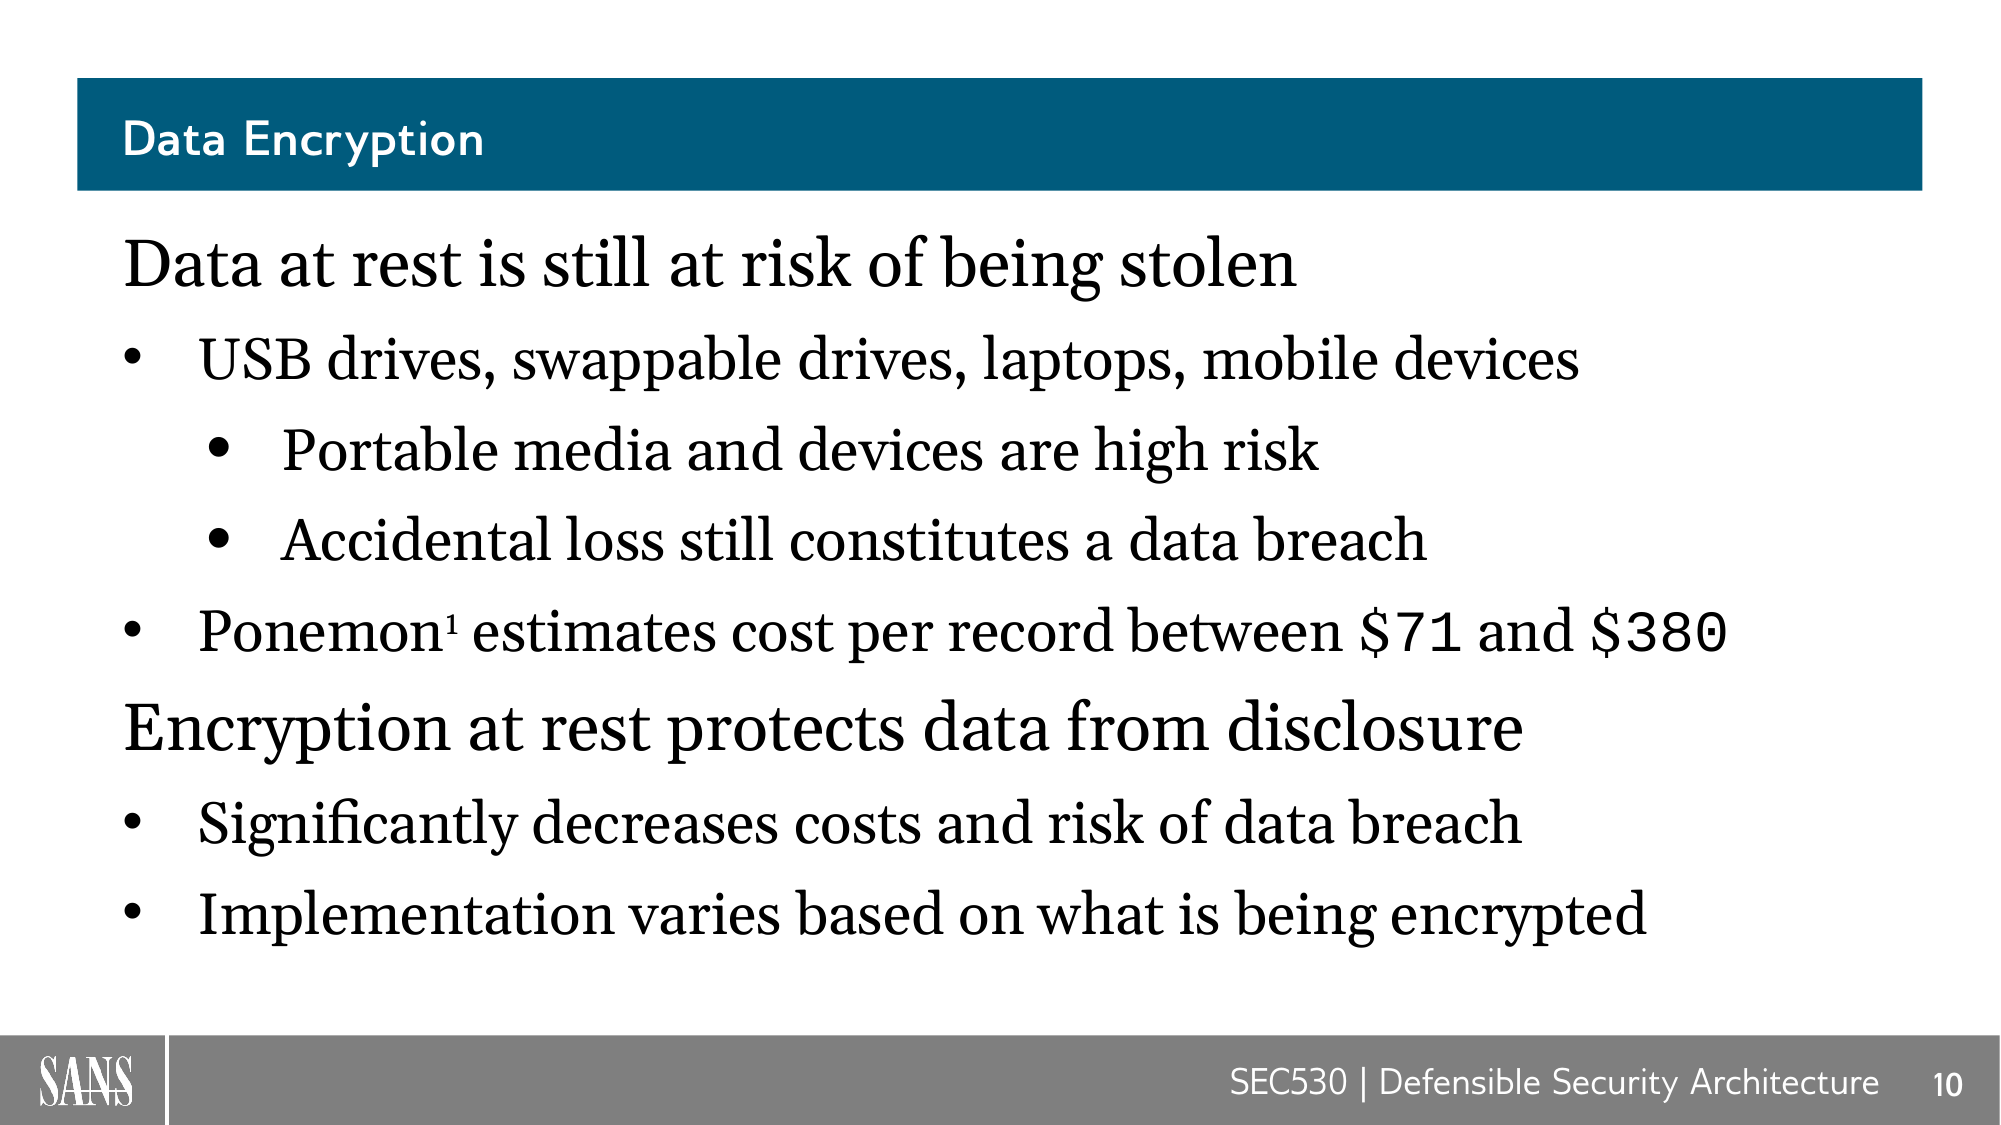

# Data Encryption
Data at rest is still at risk of being stolen
USB drives, swappable drives, laptops, mobile devices
Portable media and devices are high risk
Accidental loss still constitutes a data breach
Ponemon1 estimates cost per record between $71 and $380
Encryption at rest protects data from disclosure
Significantly decreases costs and risk of data breach
Implementation varies based on what is being encrypted